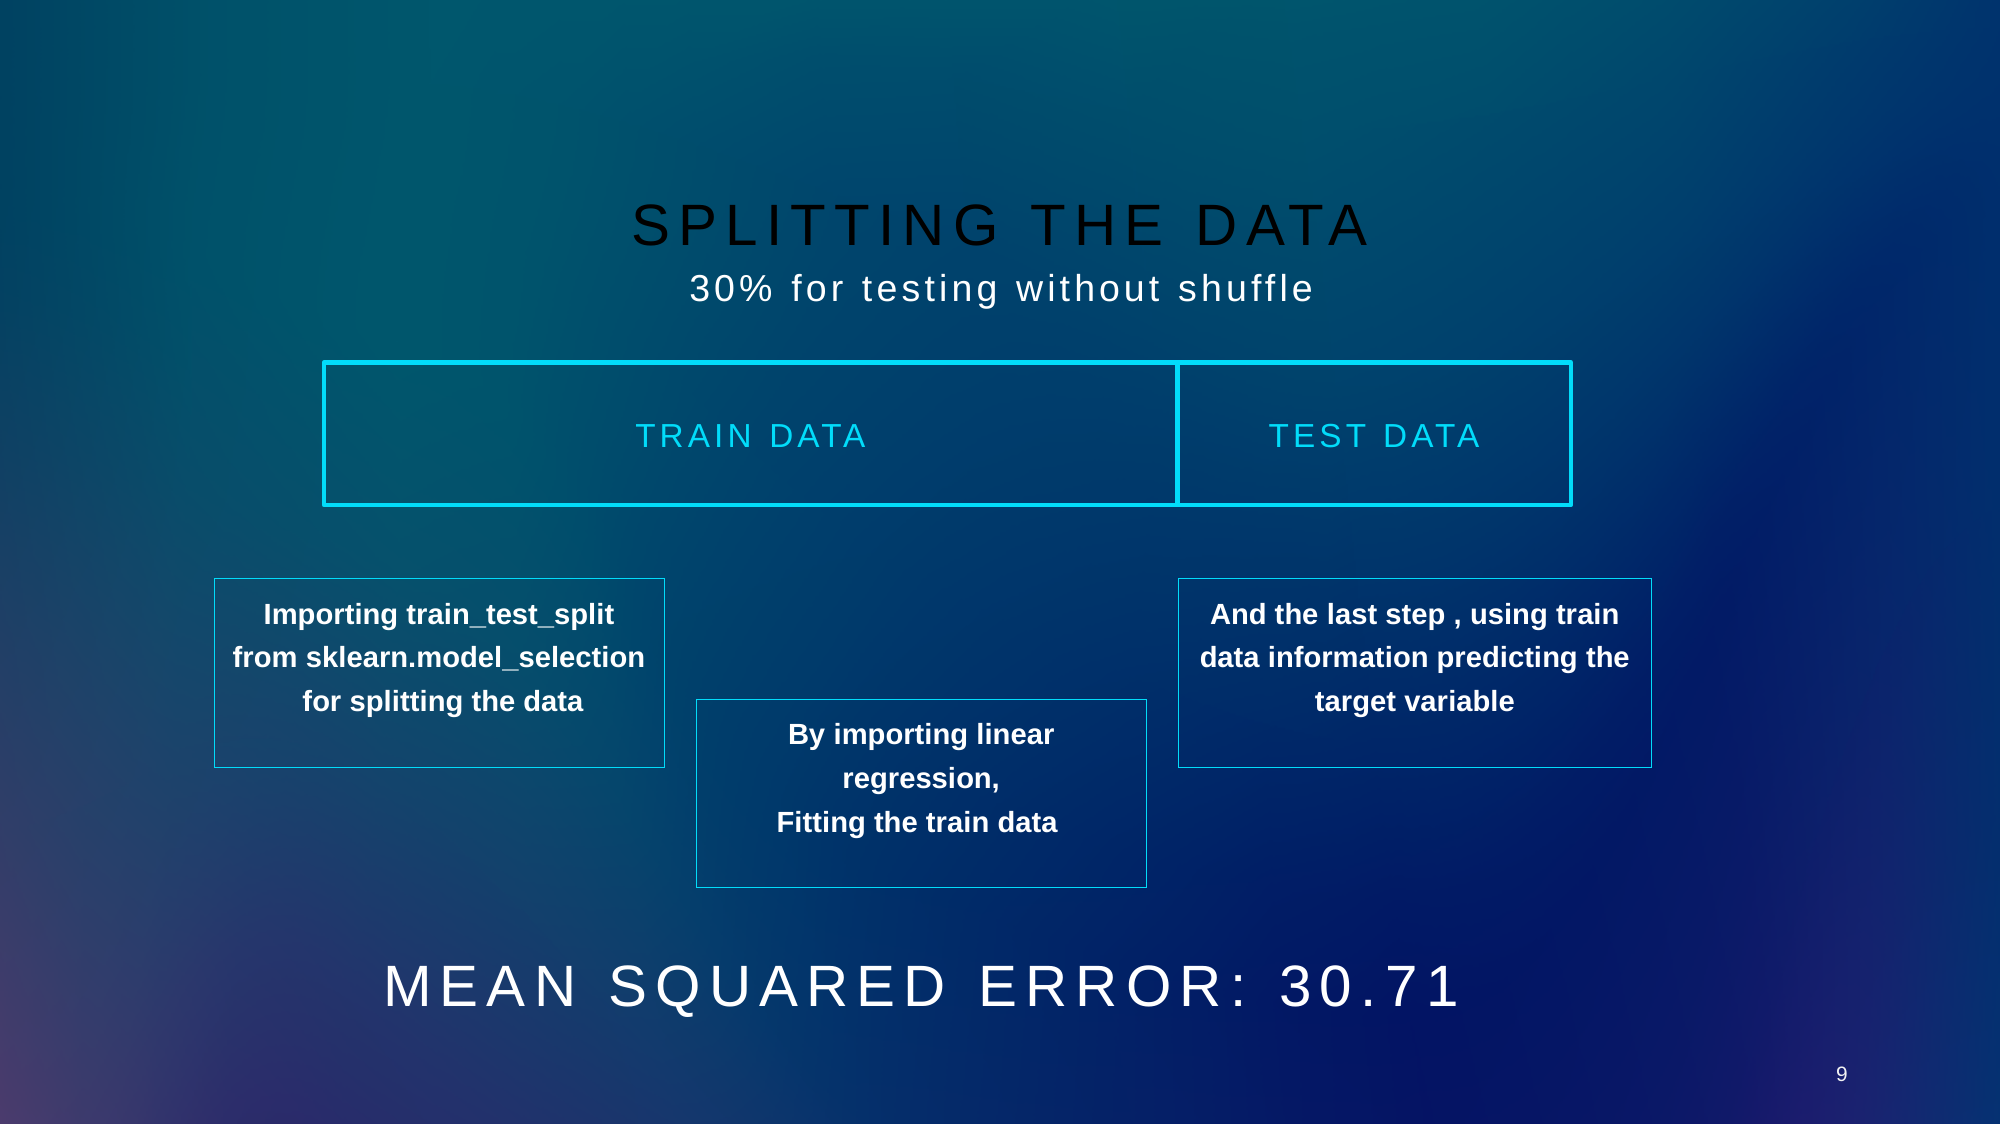

# Splitting the data
30% for testing without shuffle
Train data
Test data
And the last step , using train data information predicting the target variable
Importing train_test_split from sklearn.model_selection  for splitting the data
By importing linear regression,
Fitting the train data
Mean squared error: 30.71
9